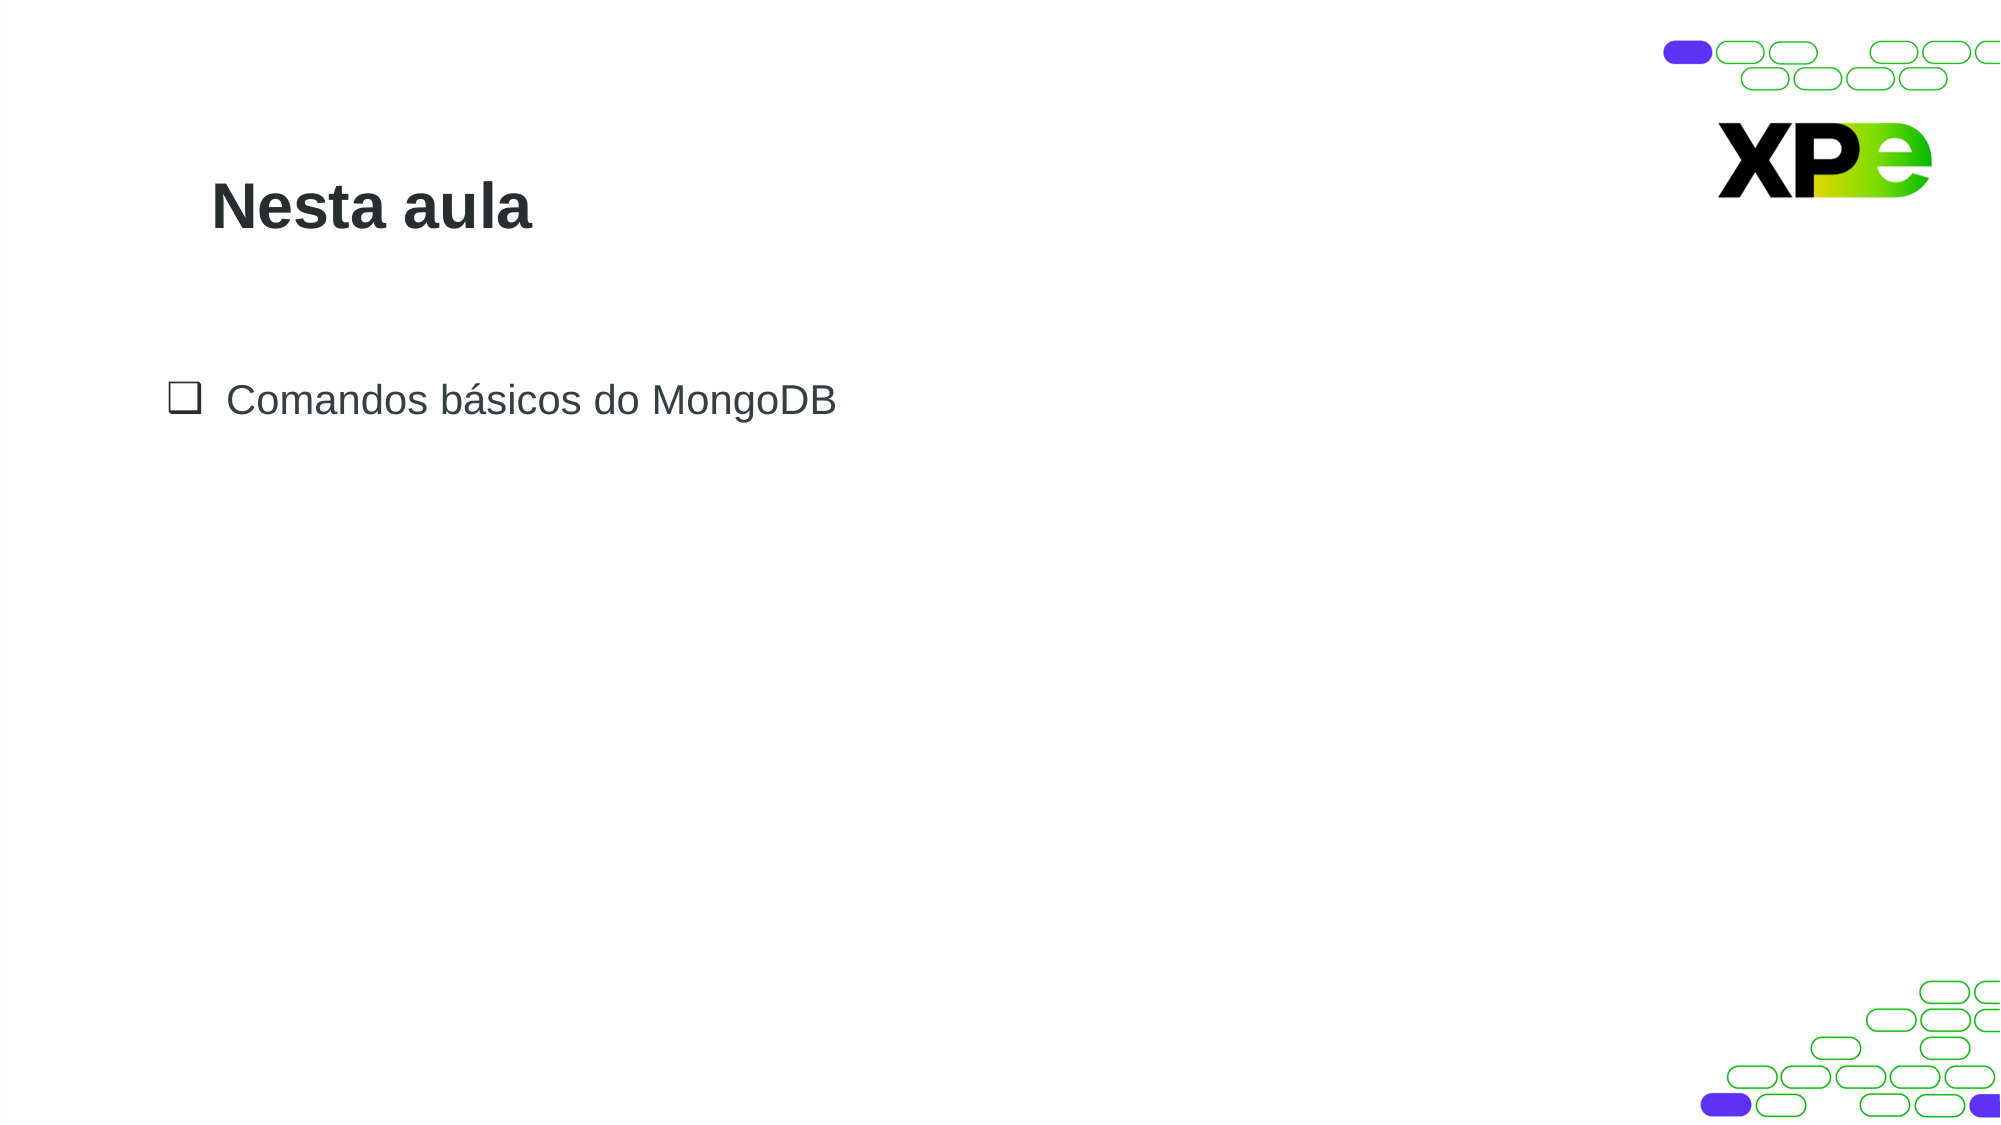

# Nesta aula
Comandos básicos do MongoDB